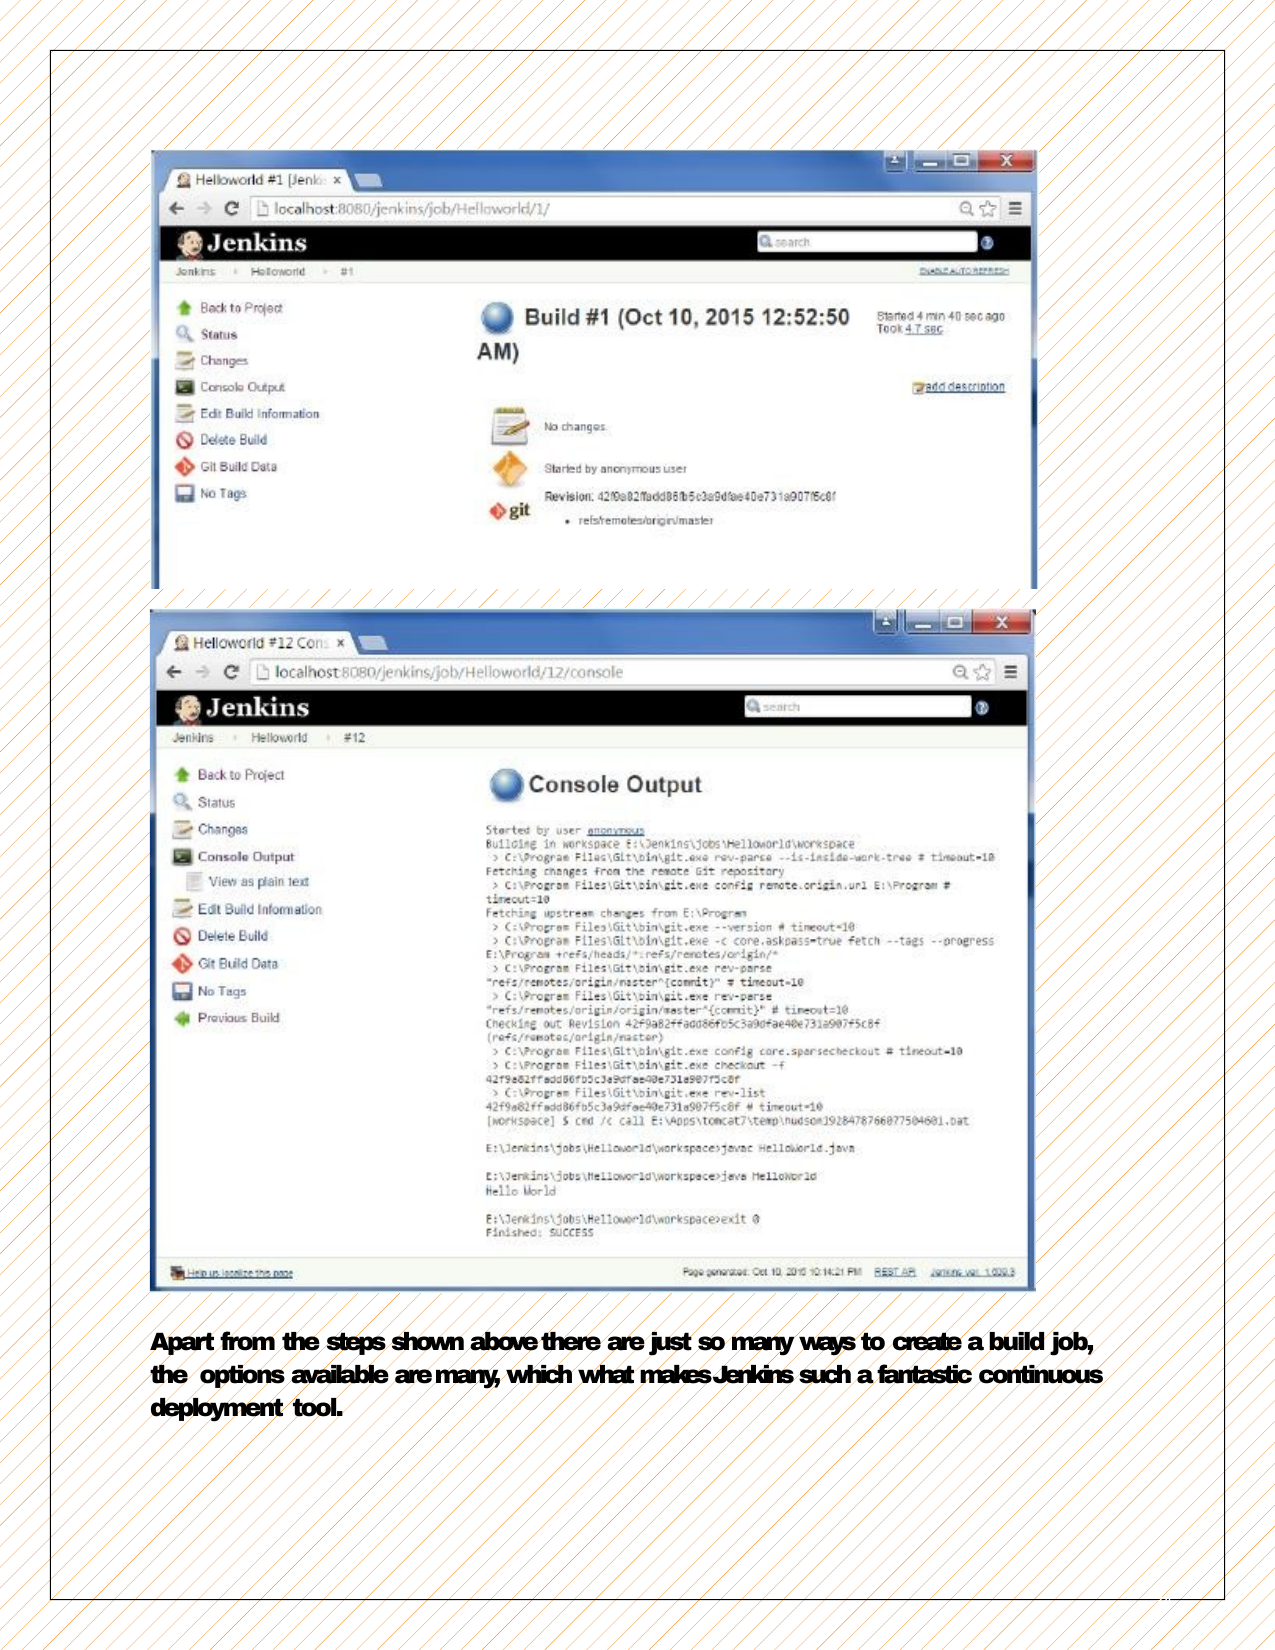

Apart from the steps shown above there are just so many ways to create a build job, the  options available are many, which what makes Jenkins such a fantastic continuous  deployment tool.
34